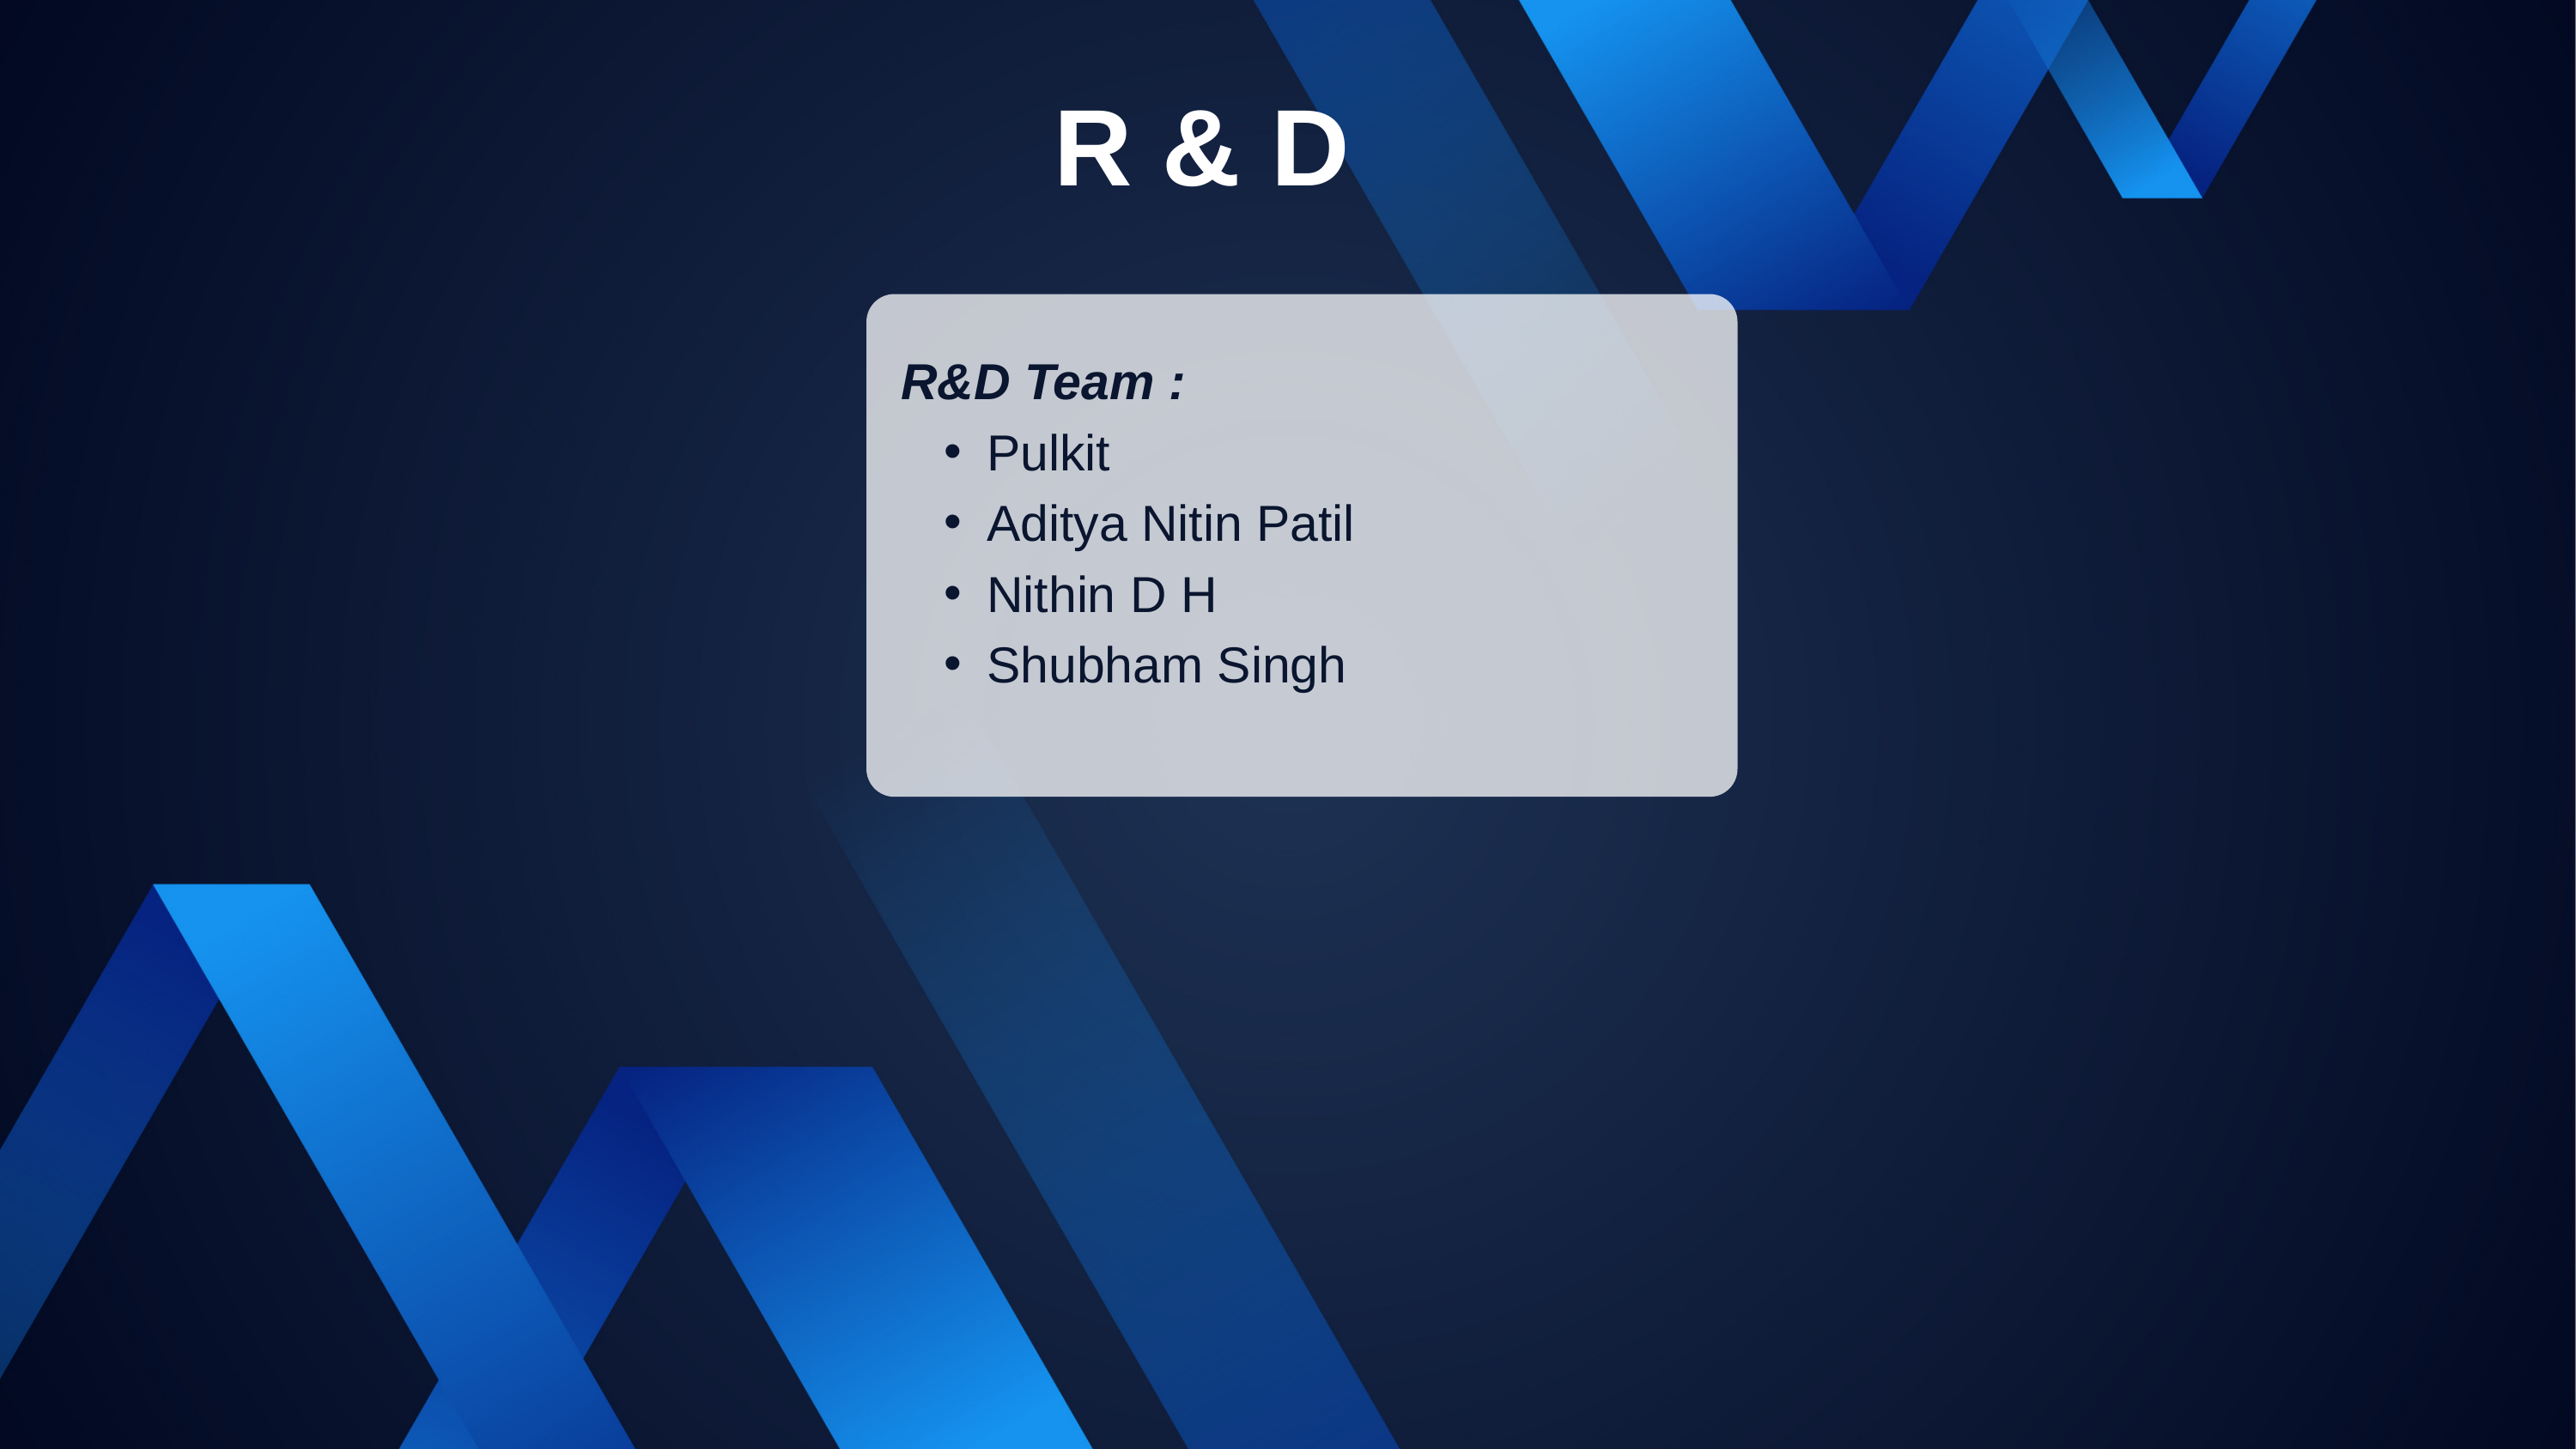

R & D

R&D Team :
Pulkit
Aditya Nitin Patil
Nithin D H
Shubham Singh